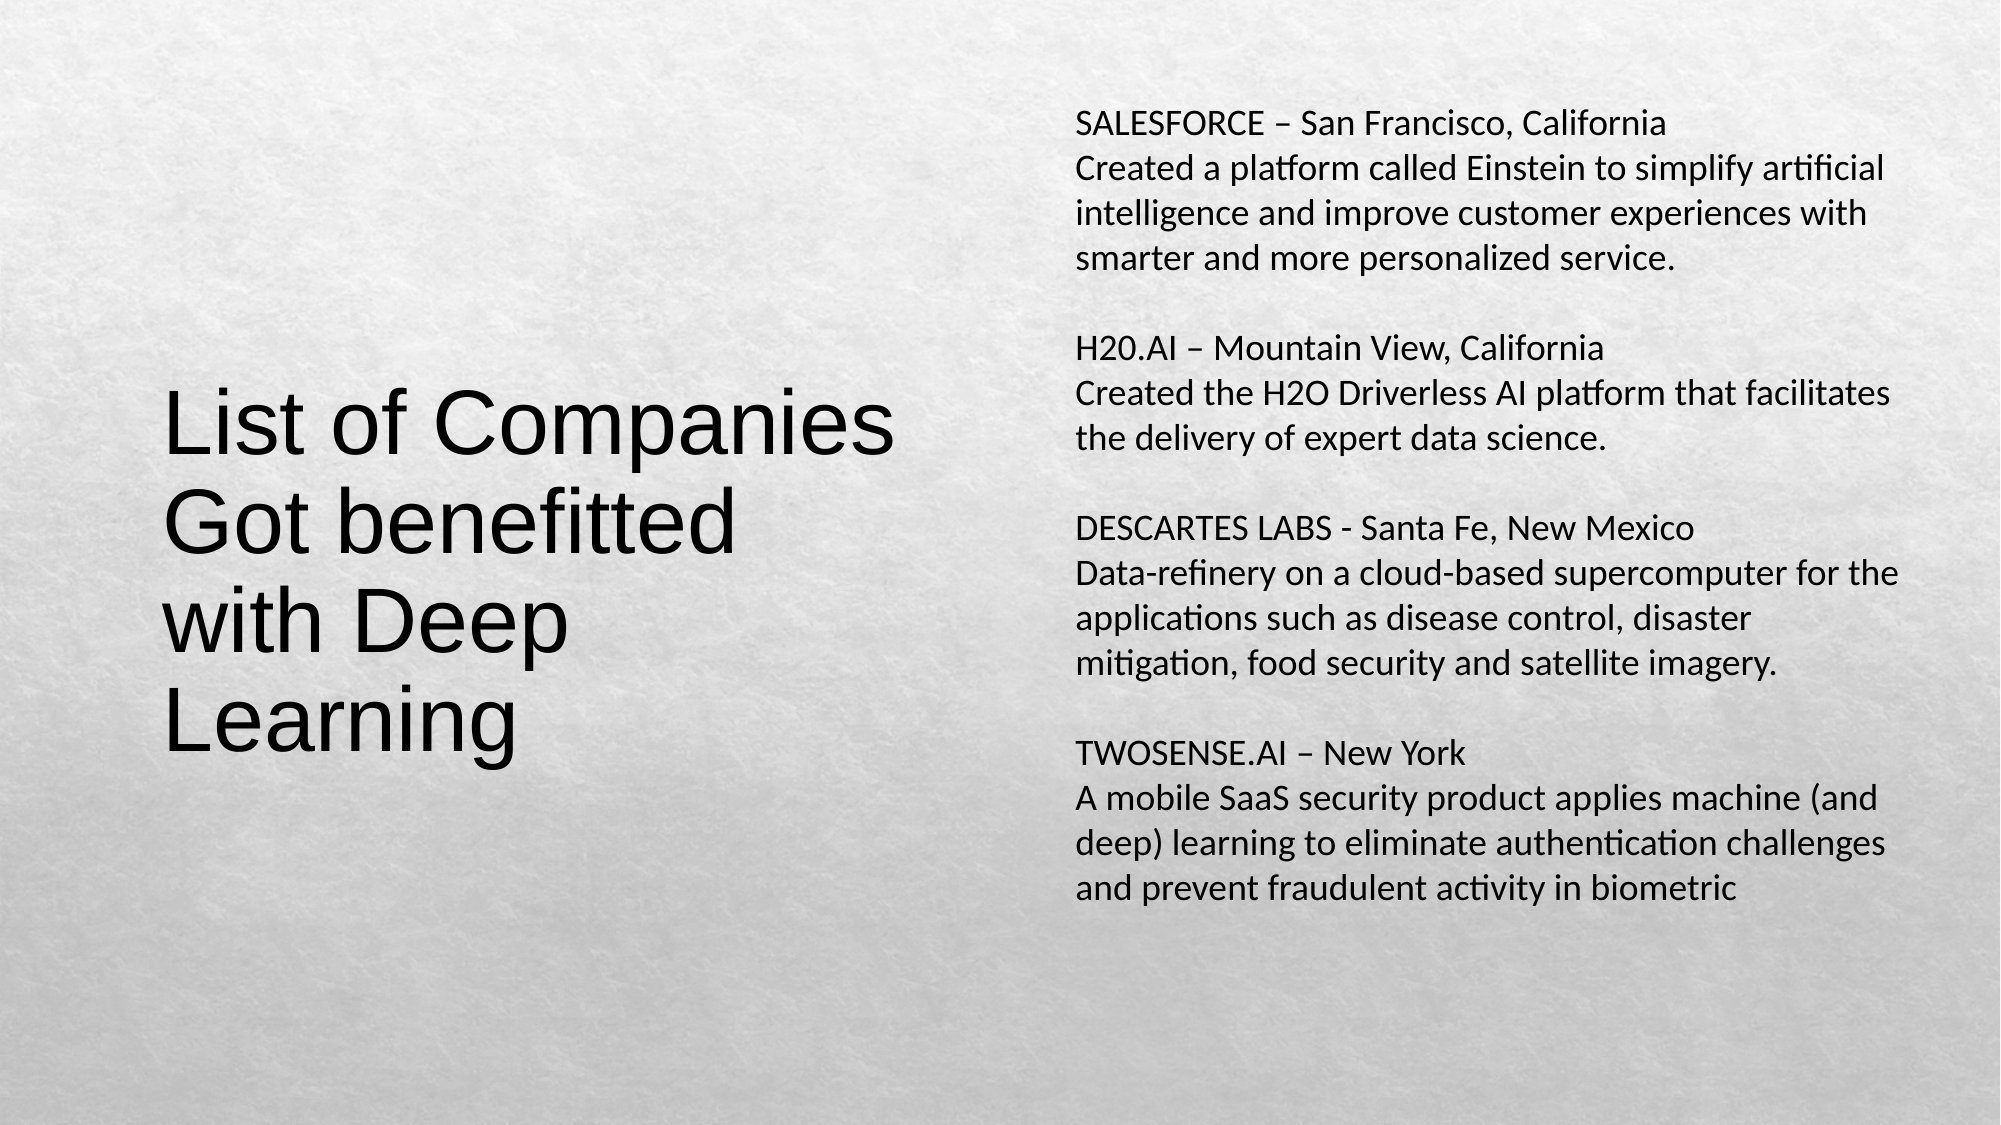

SALESFORCE – San Francisco, California
Created a platform called Einstein to simplify artificial intelligence and improve customer experiences with smarter and more personalized service.

H20.AI – Mountain View, California
Created the H2O Driverless AI platform that facilitates the delivery of expert data science.

DESCARTES LABS - Santa Fe, New Mexico
Data-refinery on a cloud-based supercomputer for the applications such as disease control, disaster mitigation, food security and satellite imagery.

TWOSENSE.AI – New York
A mobile SaaS security product applies machine (and deep) learning to eliminate authentication challenges and prevent fraudulent activity in biometric
# List of Companies Got benefitted with Deep Learning